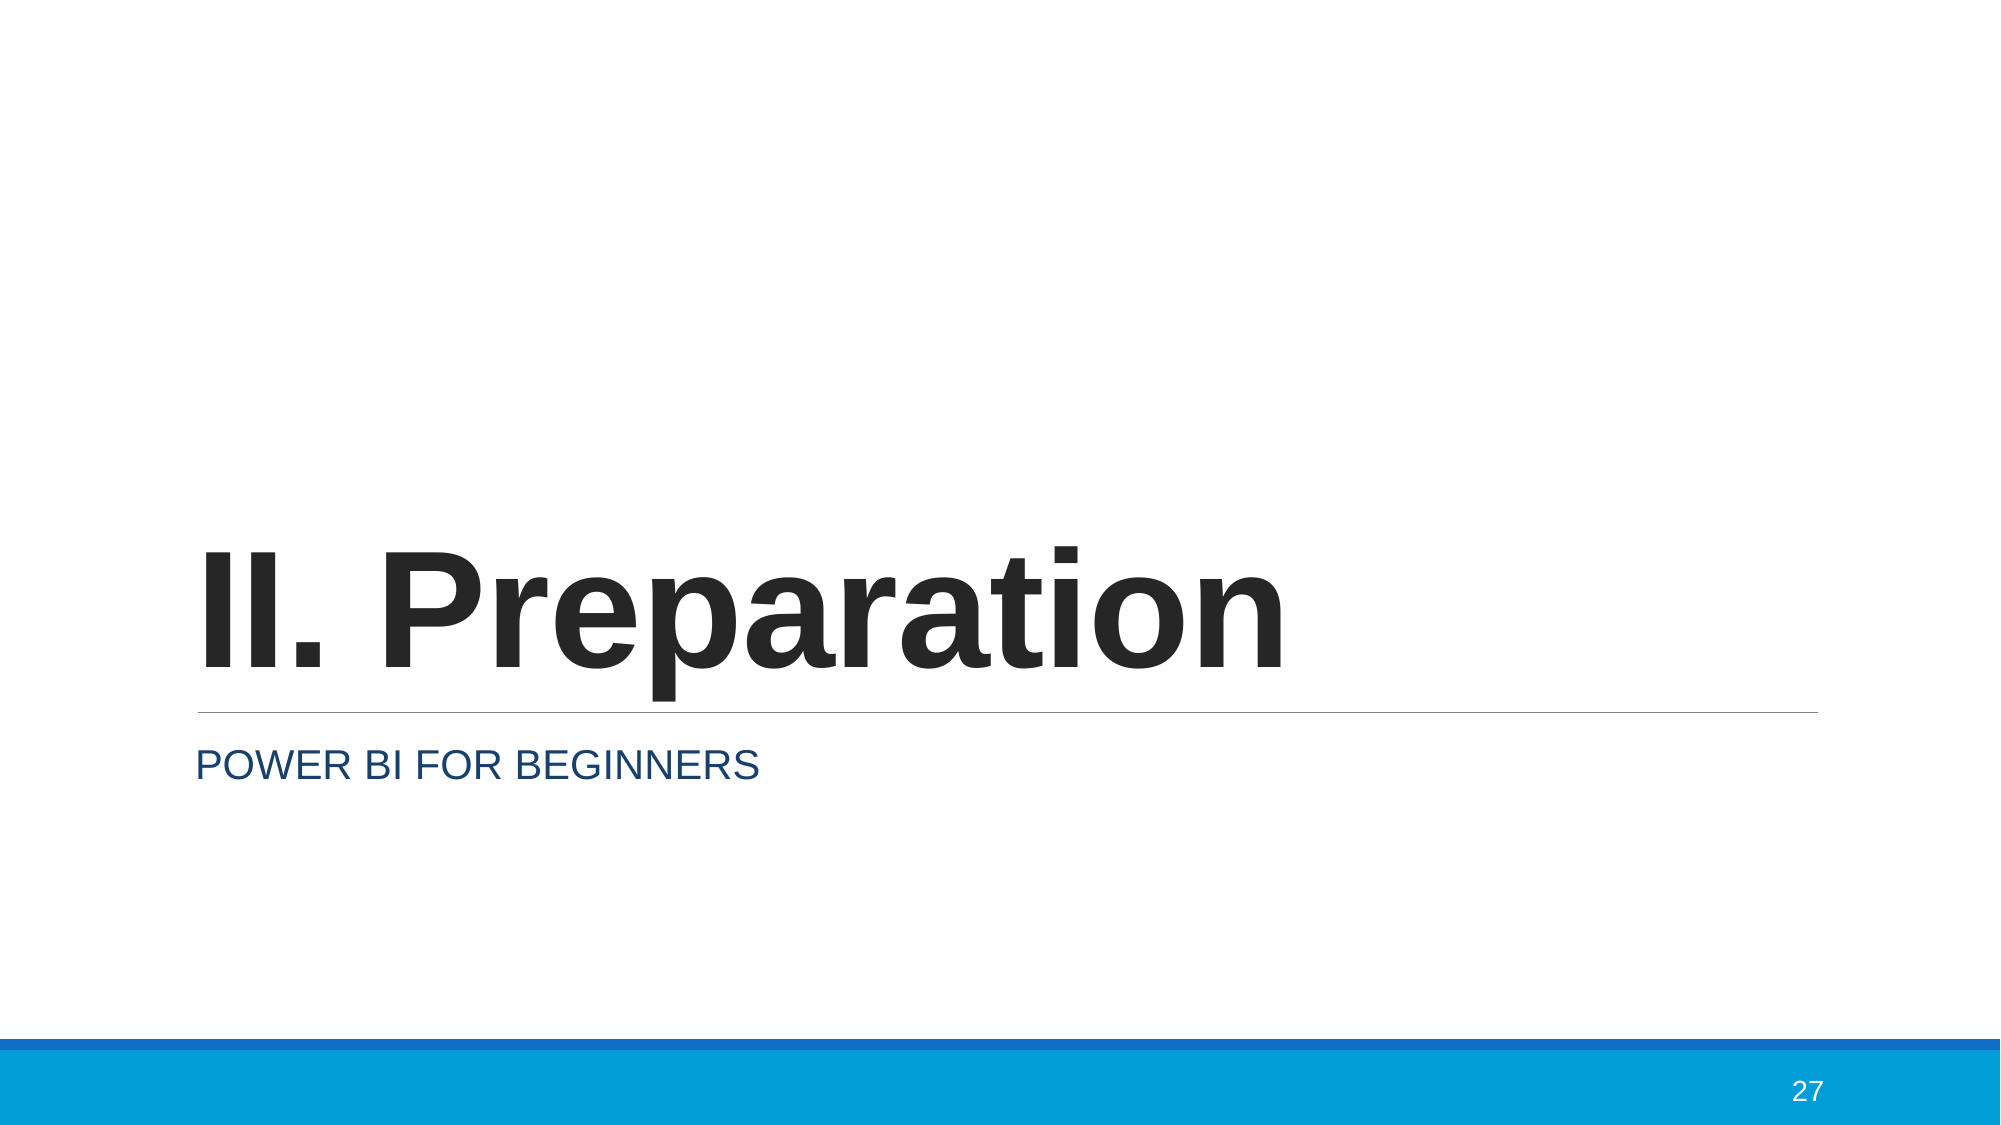

# II. Preparation
POWER BI FOR BEGINNERS
27